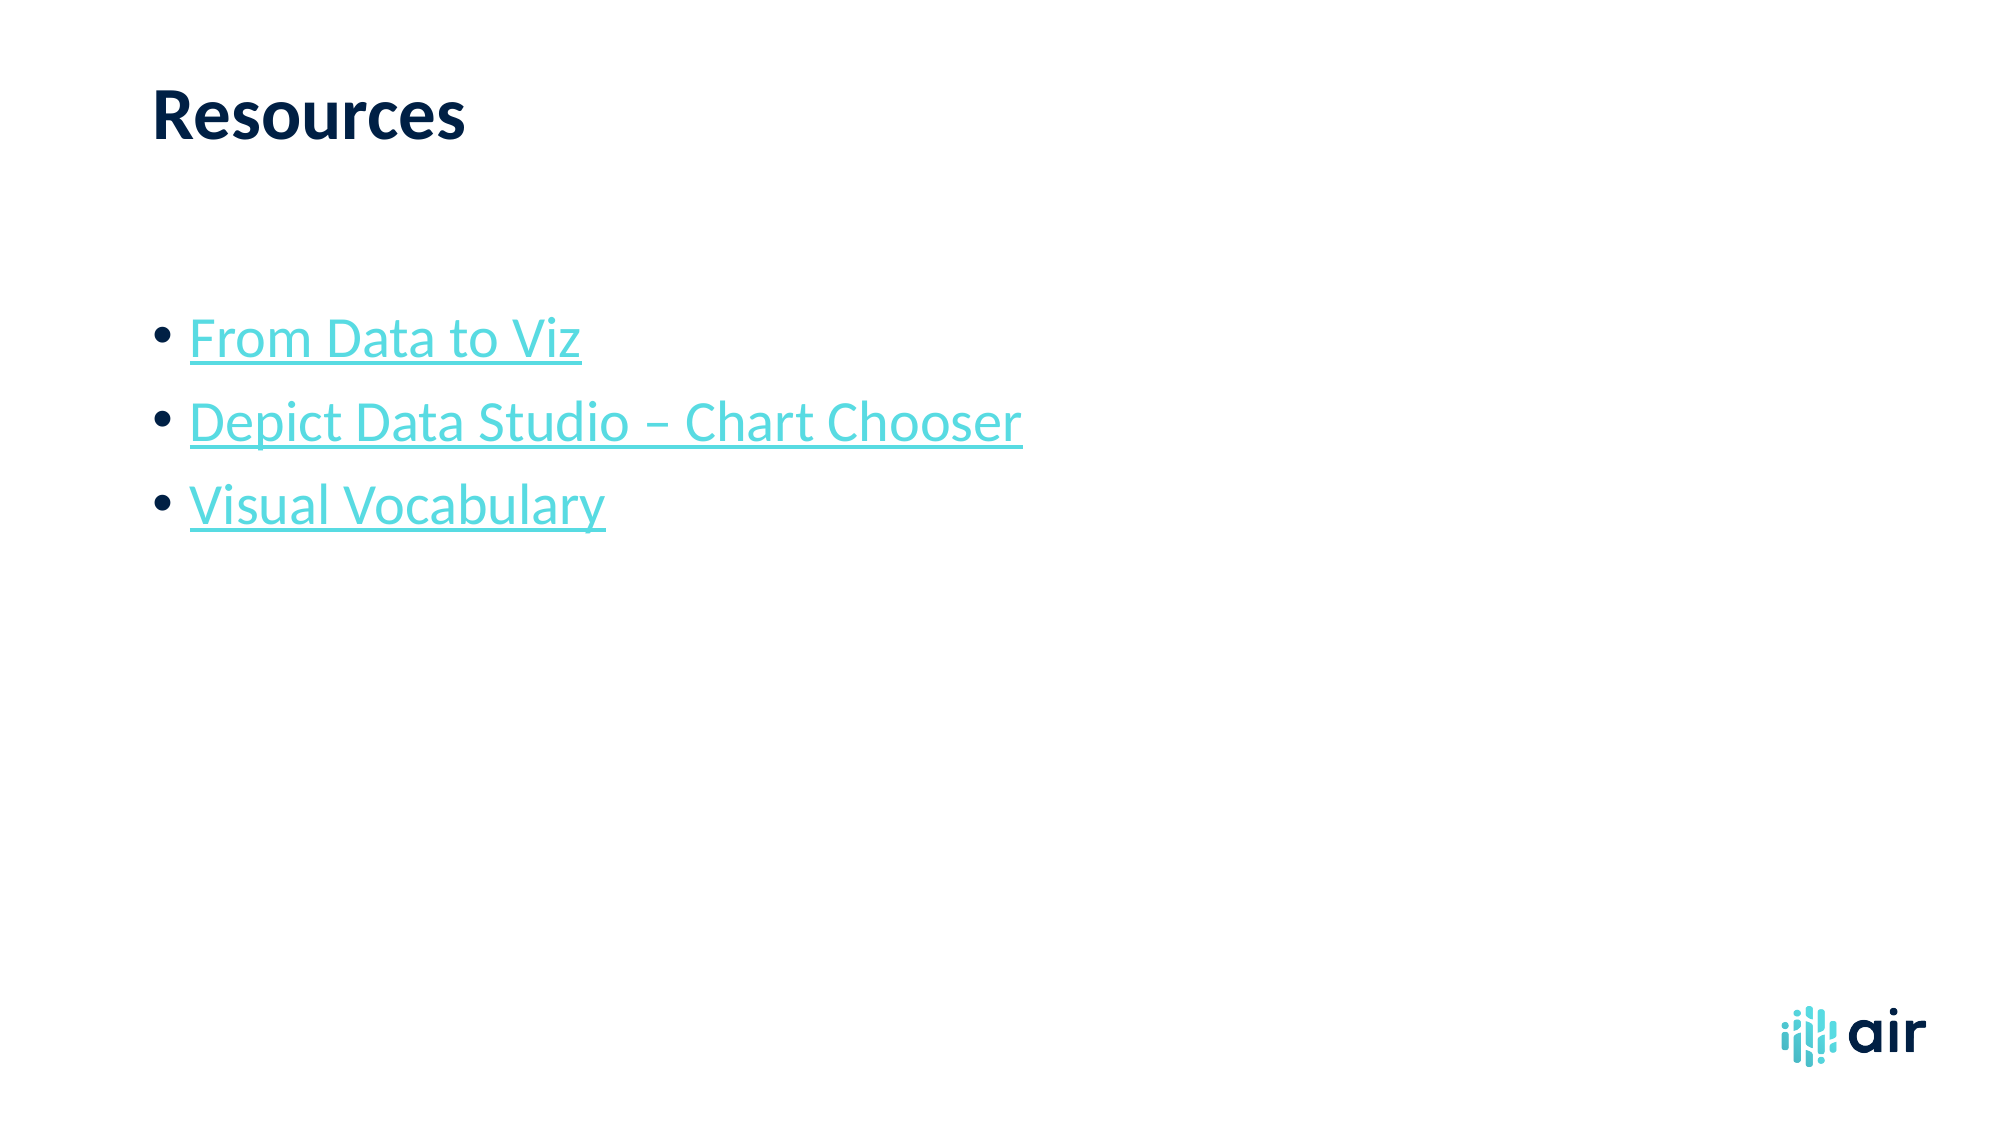

# Resources
From Data to Viz
Depict Data Studio – Chart Chooser
Visual Vocabulary